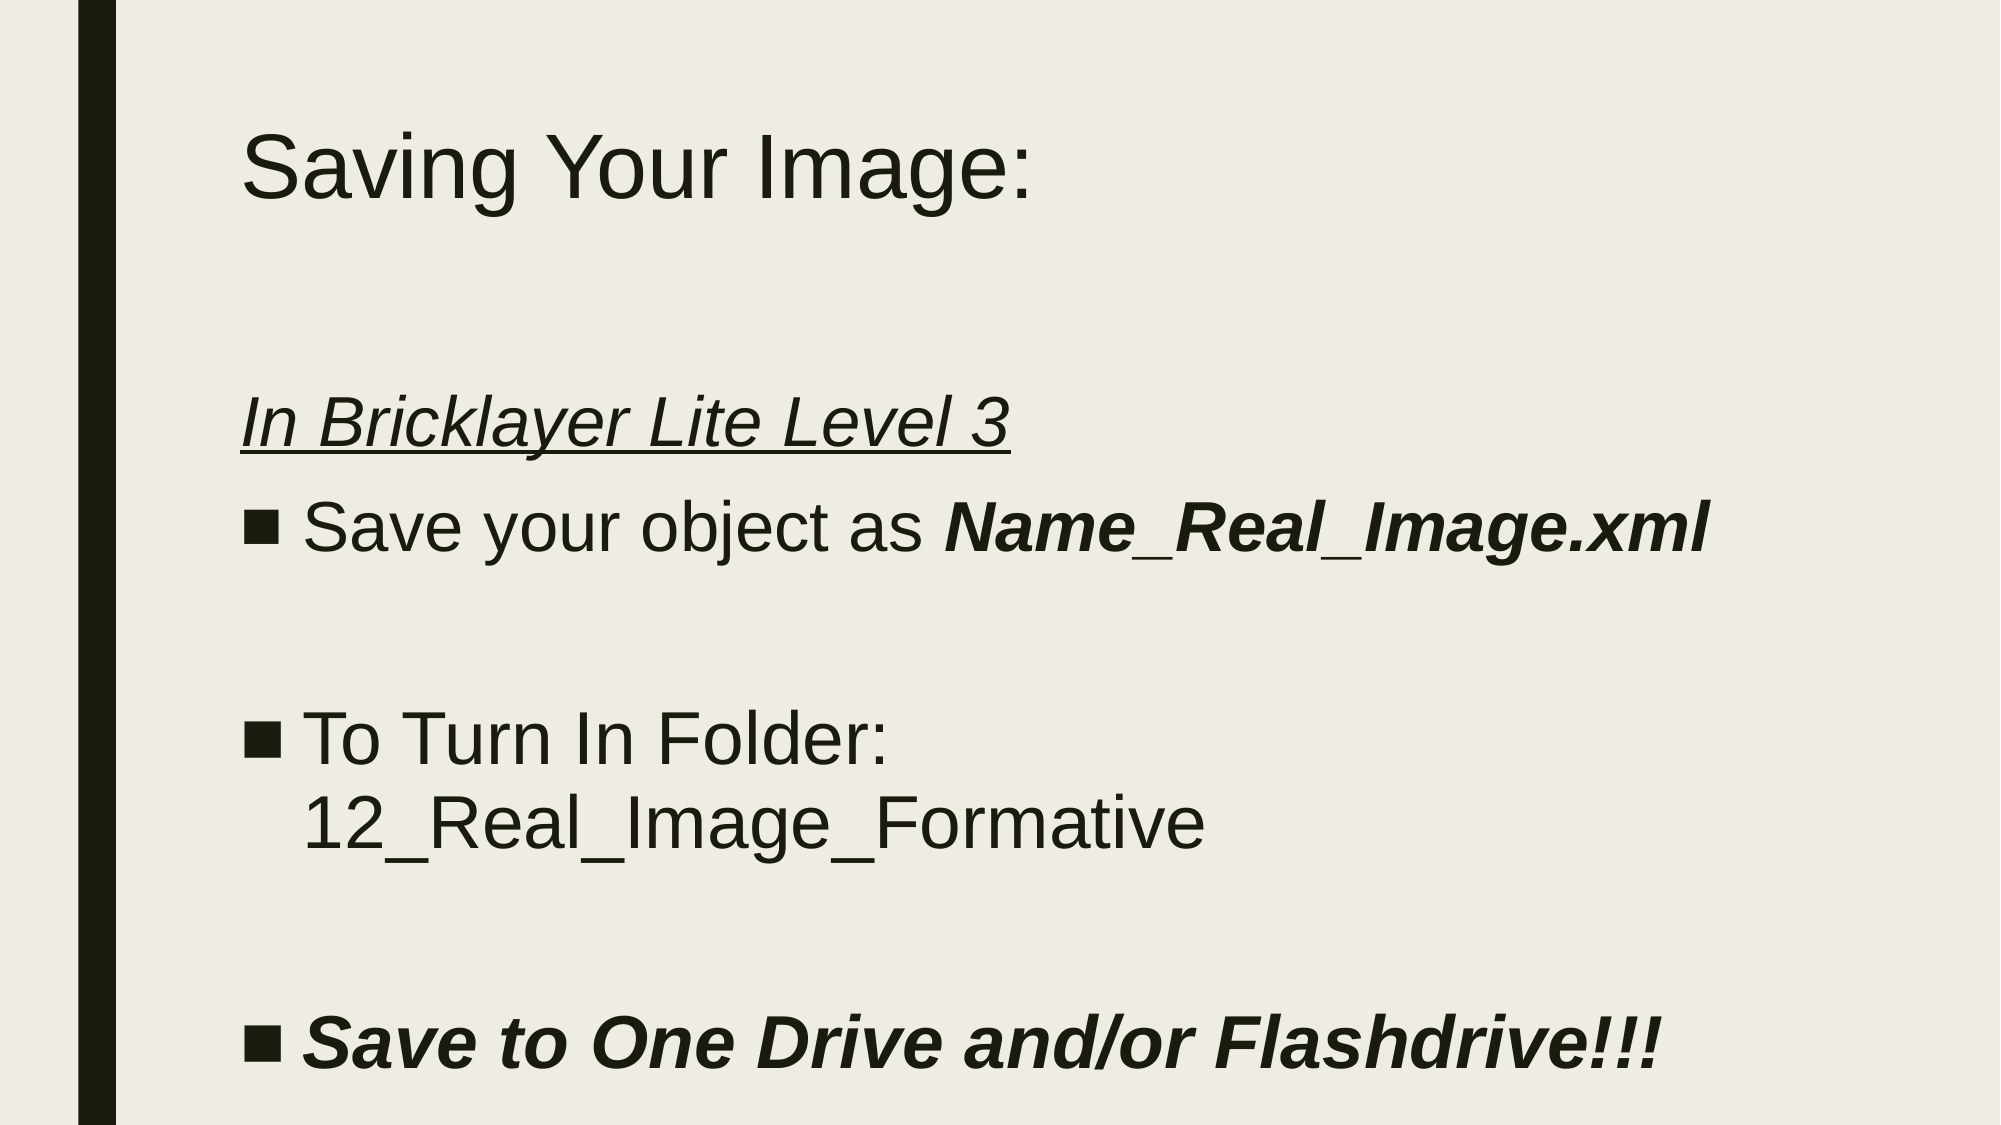

# Saving Your Image:
In Bricklayer Lite Level 3
Save your object as Name_Real_Image.xml

To Turn In Folder:
12_Real_Image_Formative

Save to One Drive and/or Flashdrive!!!